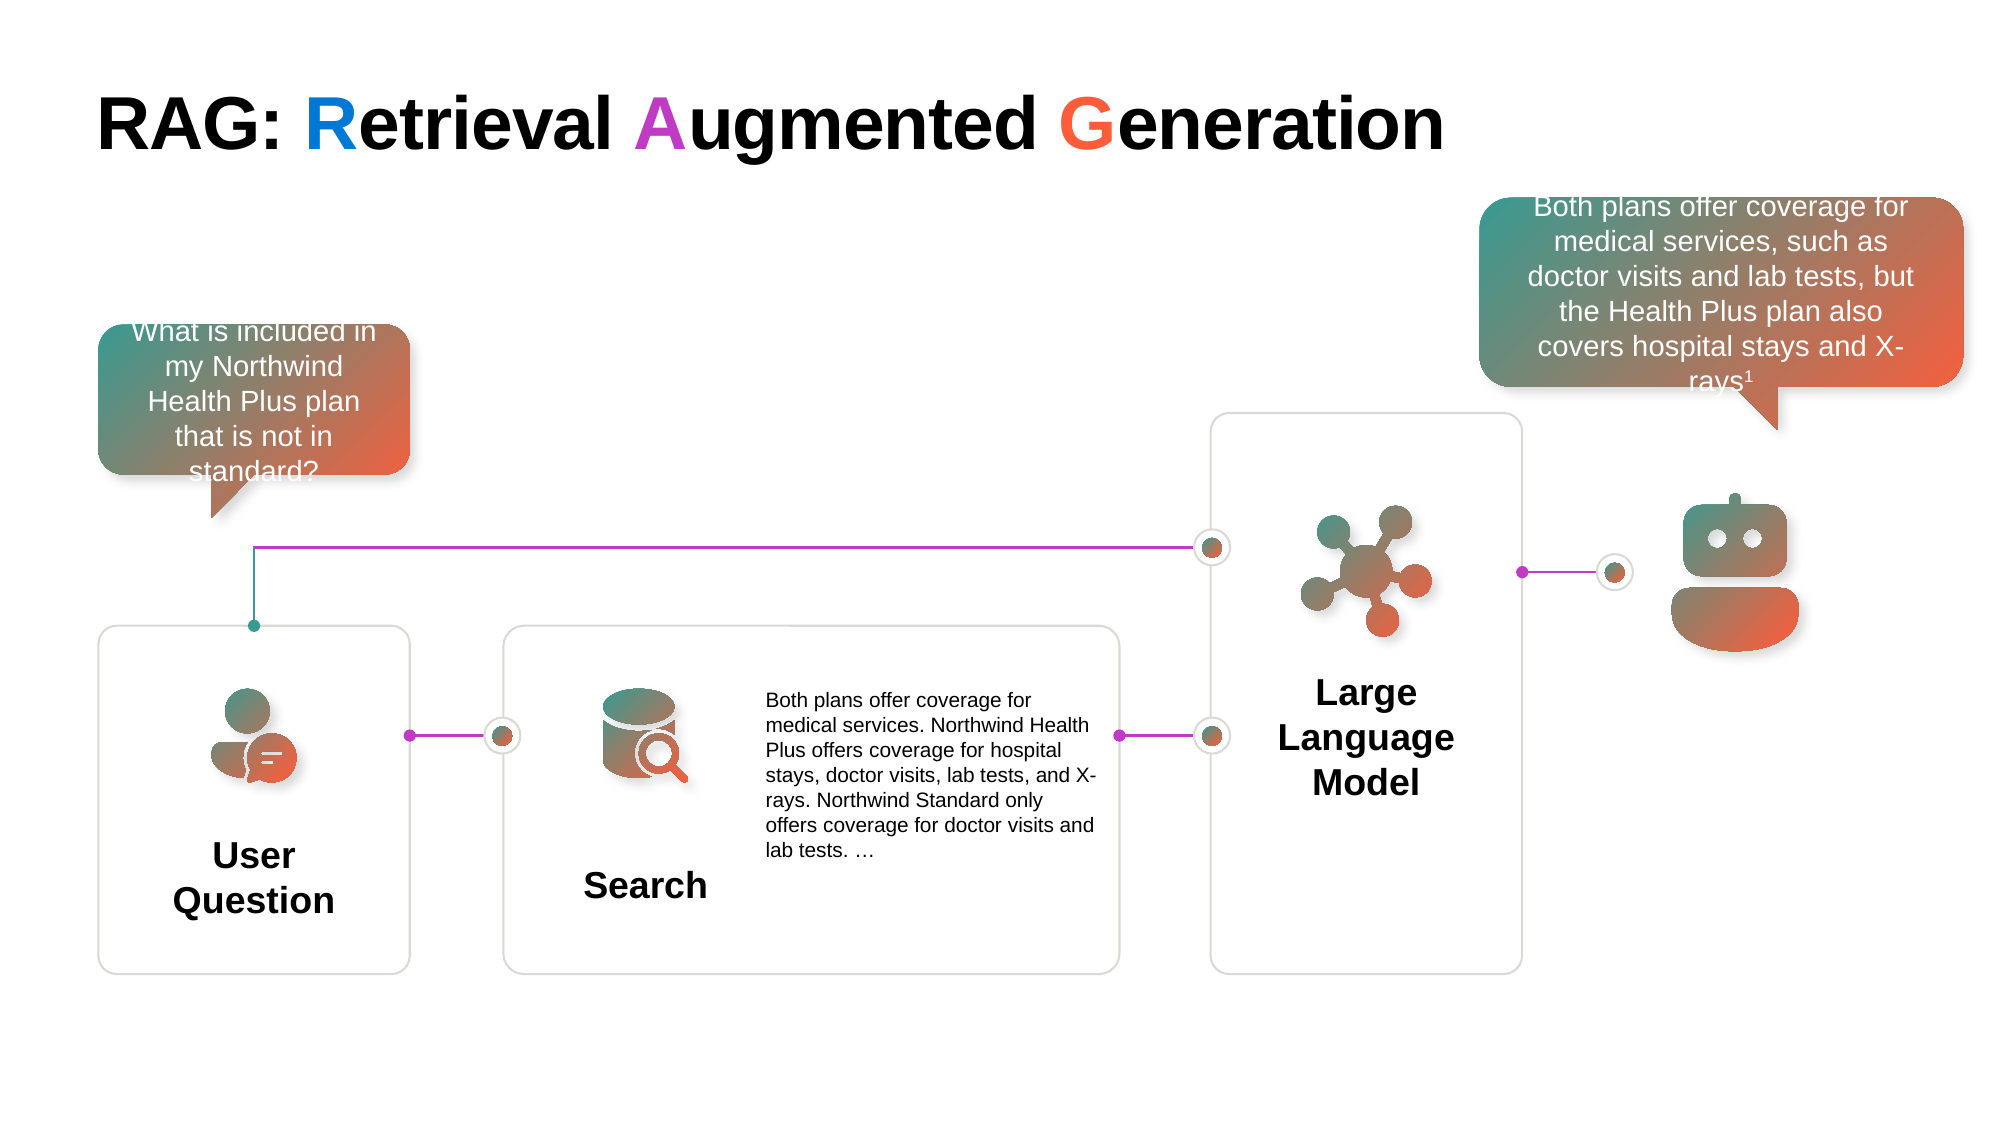

# RAG: Retrieval Augmented Generation
Both plans offer coverage for medical services, such as doctor visits and lab tests, but the Health Plus plan also covers hospital stays and X-rays1

What is included in my Northwind Health Plus plan that is not in standard?

Large Language Model
Both plans offer coverage for medical services. Northwind Health Plus offers coverage for hospital stays, doctor visits, lab tests, and X-rays. Northwind Standard only offers coverage for doctor visits and lab tests. …

User
Question
Search